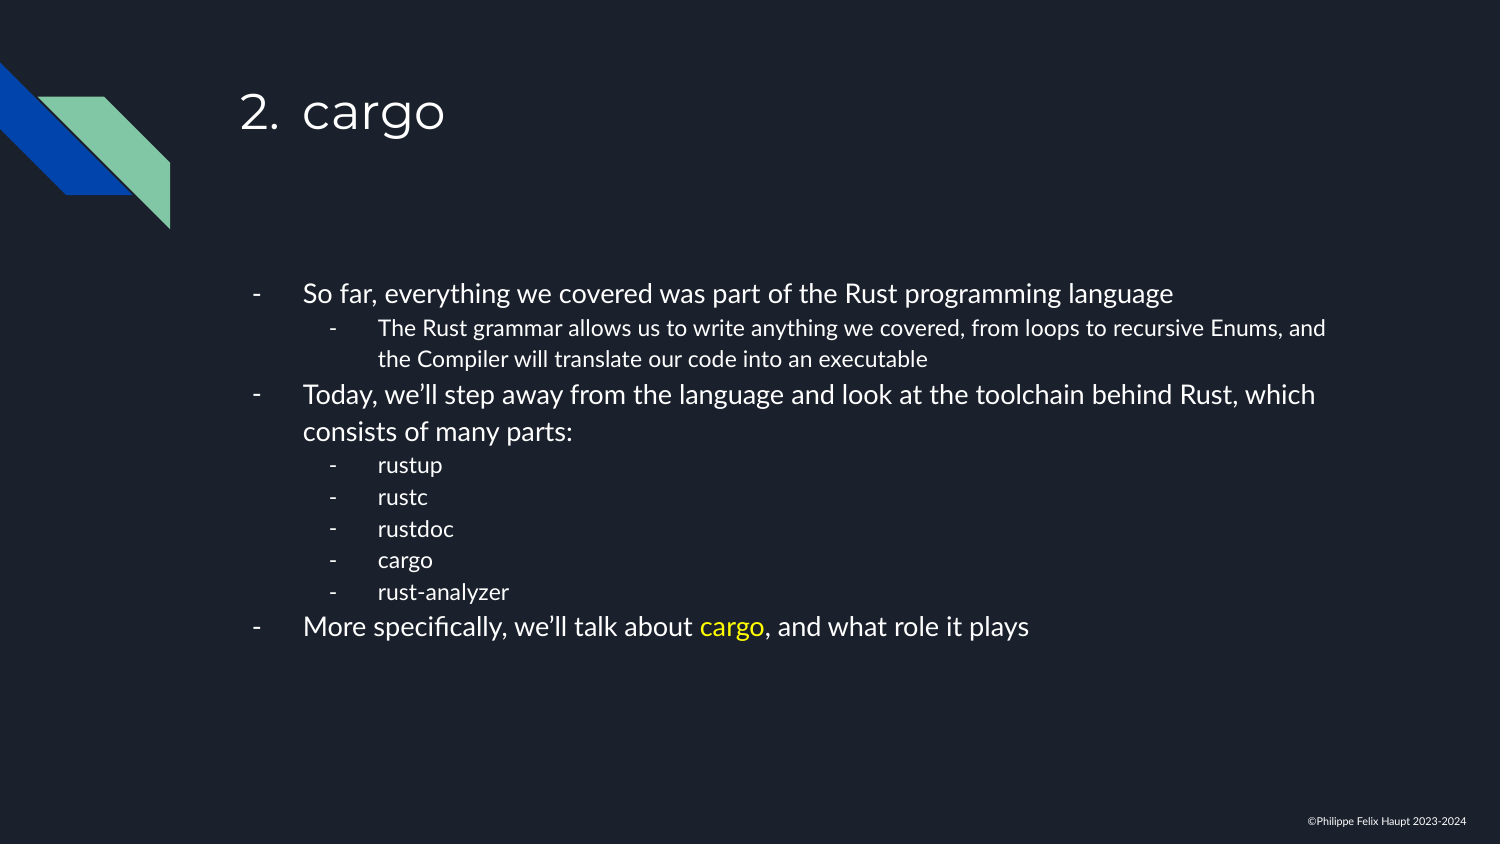

# cargo
So far, everything we covered was part of the Rust programming language
The Rust grammar allows us to write anything we covered, from loops to recursive Enums, and the Compiler will translate our code into an executable
Today, we’ll step away from the language and look at the toolchain behind Rust, which consists of many parts:
rustup
rustc
rustdoc
cargo
rust-analyzer
More specifically, we’ll talk about cargo, and what role it plays
©Philippe Felix Haupt 2023-2024